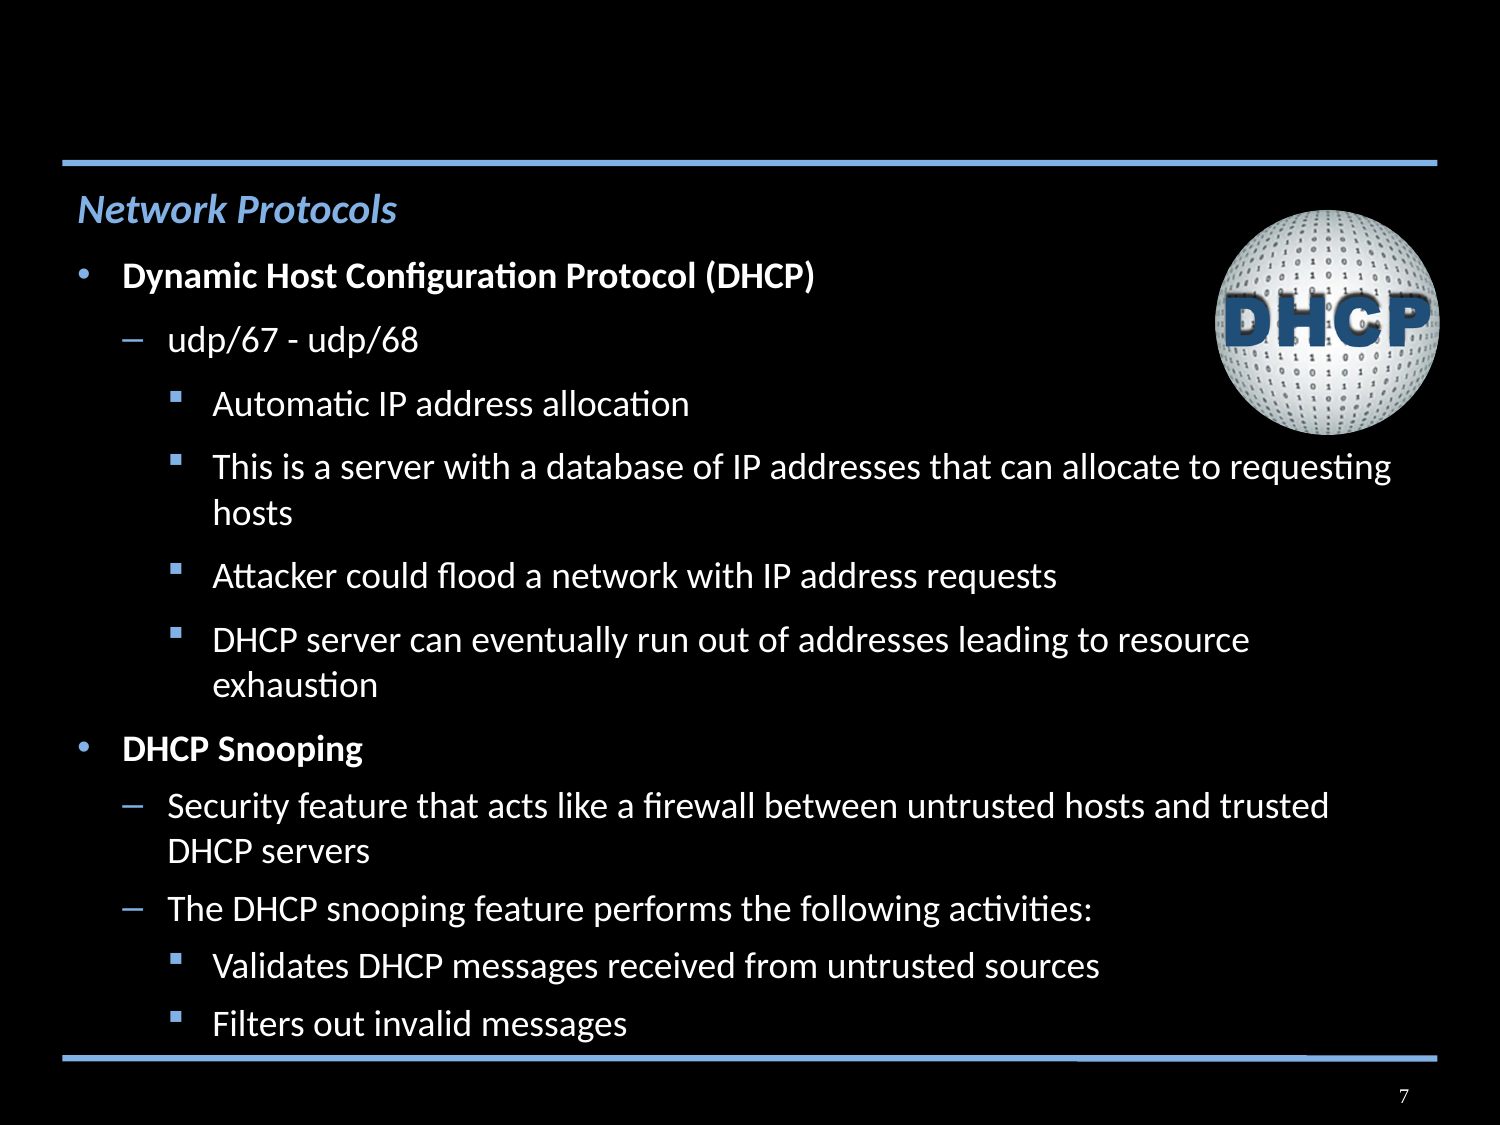

#
Network Protocols
Dynamic Host Configuration Protocol (DHCP)
udp/67 - udp/68
Automatic IP address allocation
This is a server with a database of IP addresses that can allocate to requesting hosts
Attacker could flood a network with IP address requests
DHCP server can eventually run out of addresses leading to resource exhaustion
DHCP Snooping
Security feature that acts like a firewall between untrusted hosts and trusted DHCP servers
The DHCP snooping feature performs the following activities:
Validates DHCP messages received from untrusted sources
Filters out invalid messages

7